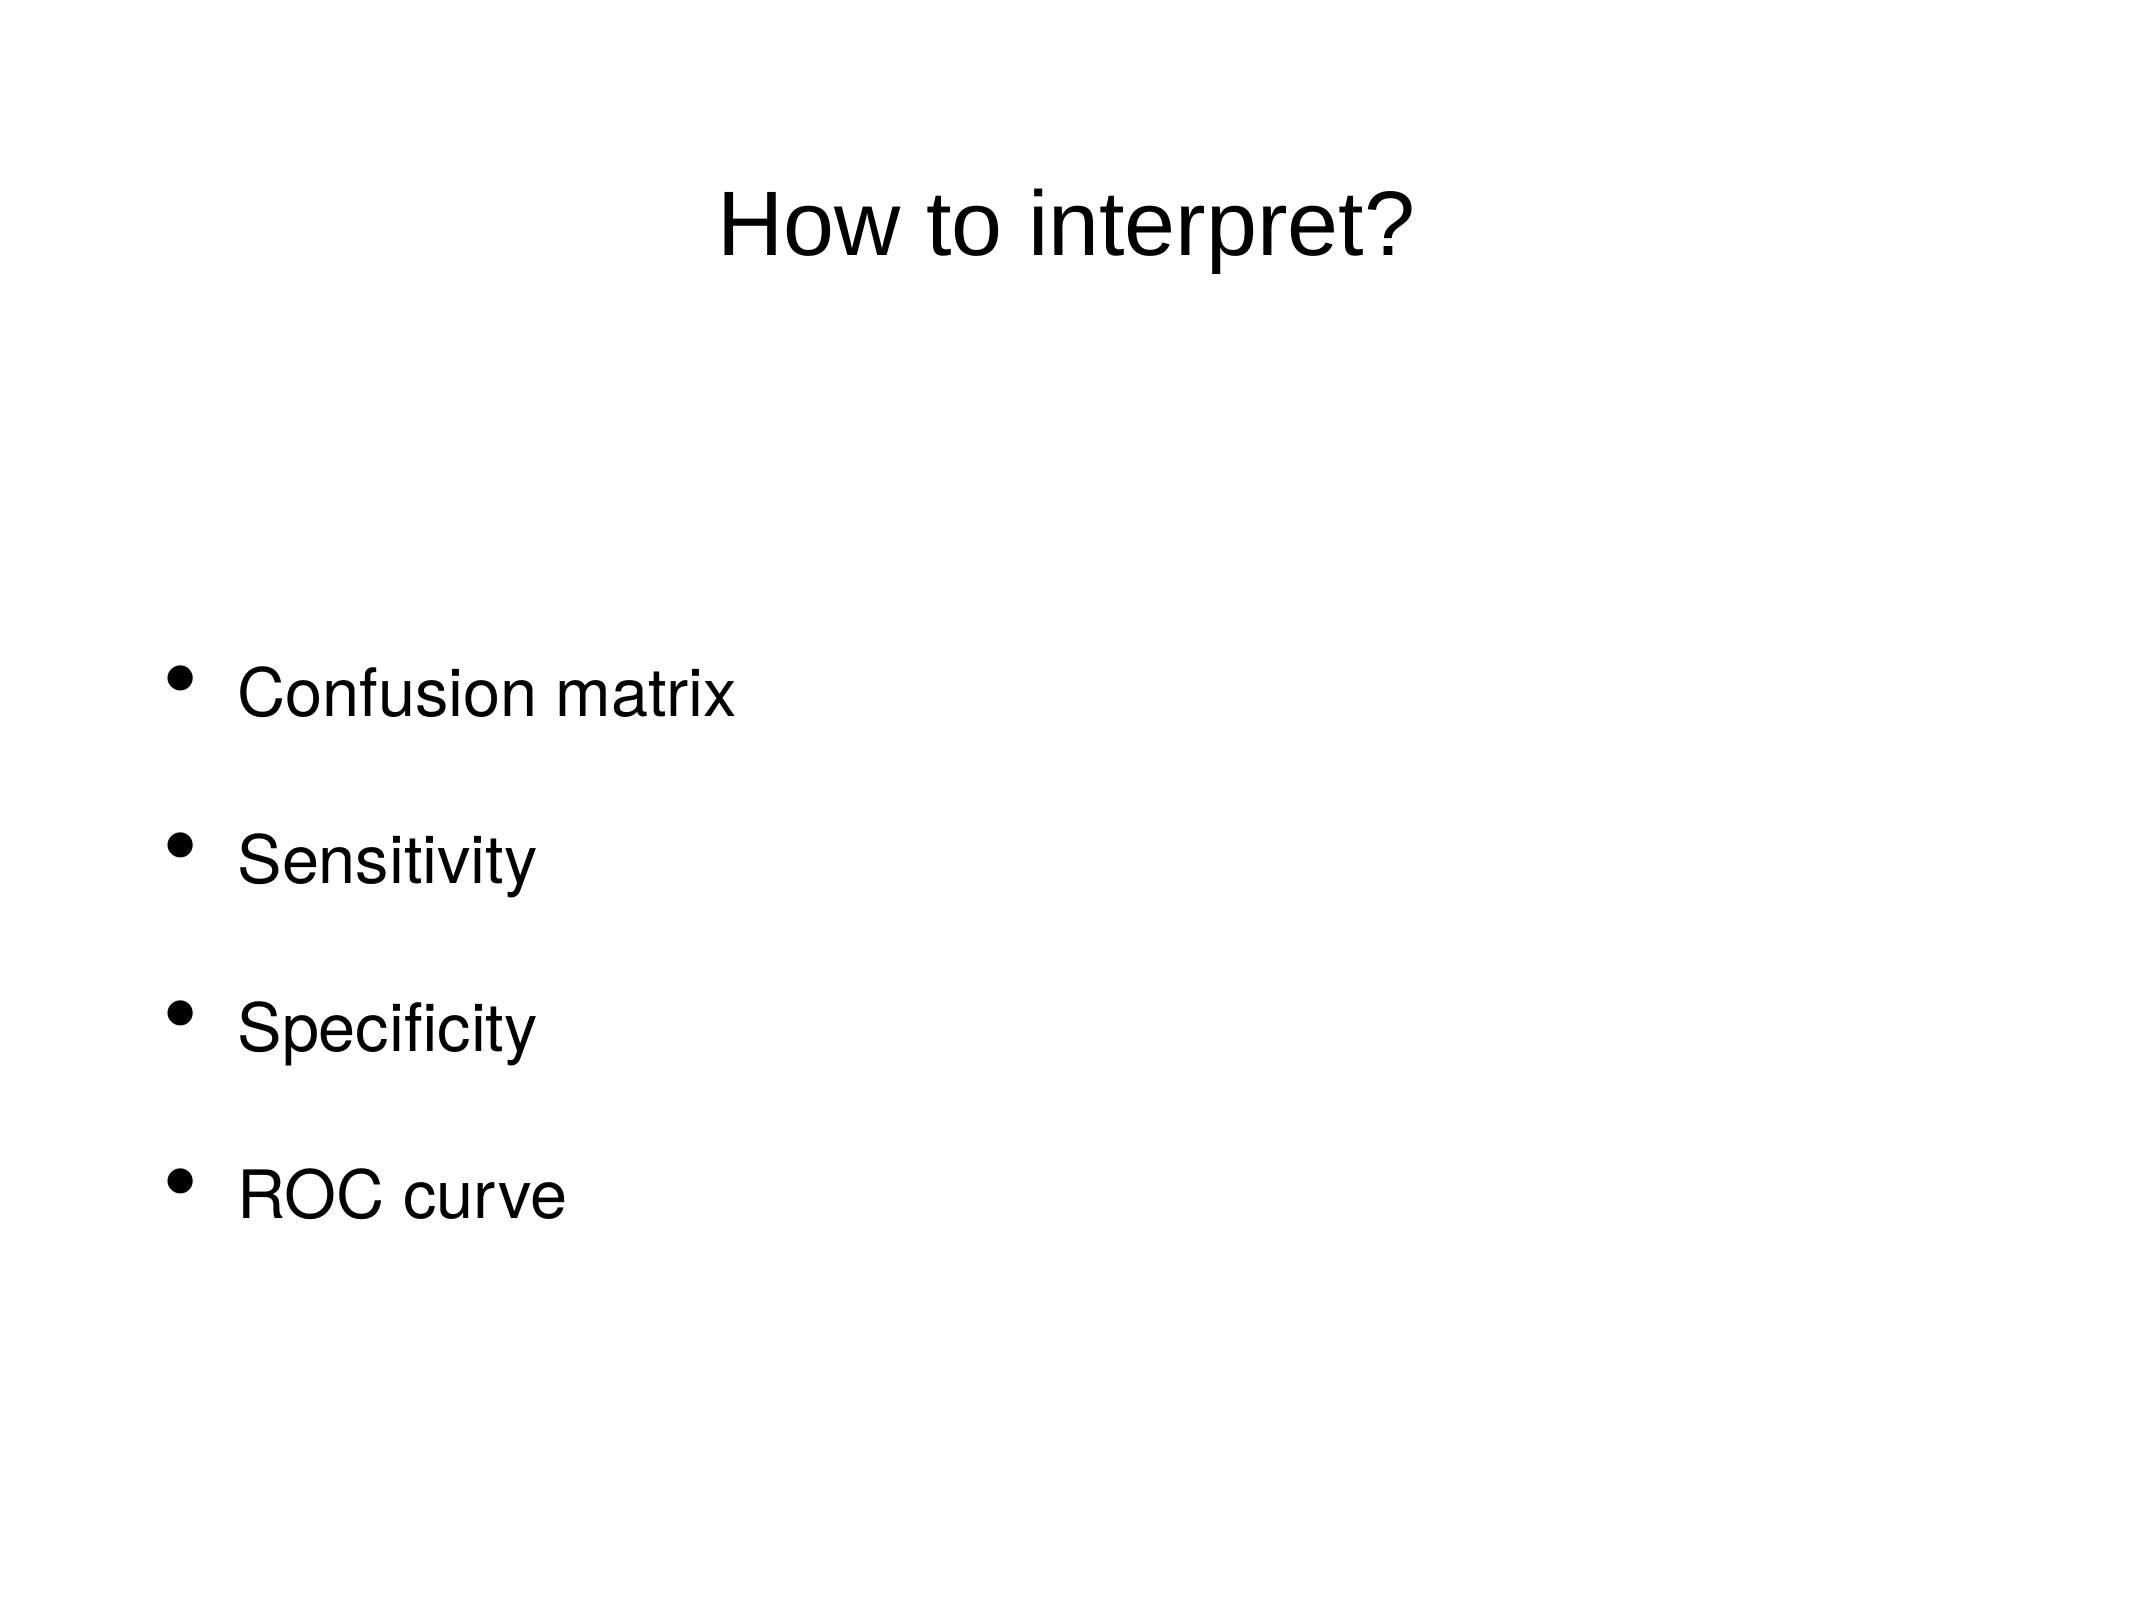

# How to interpret?
Confusion matrix
Sensitivity
Specificity
ROC curve